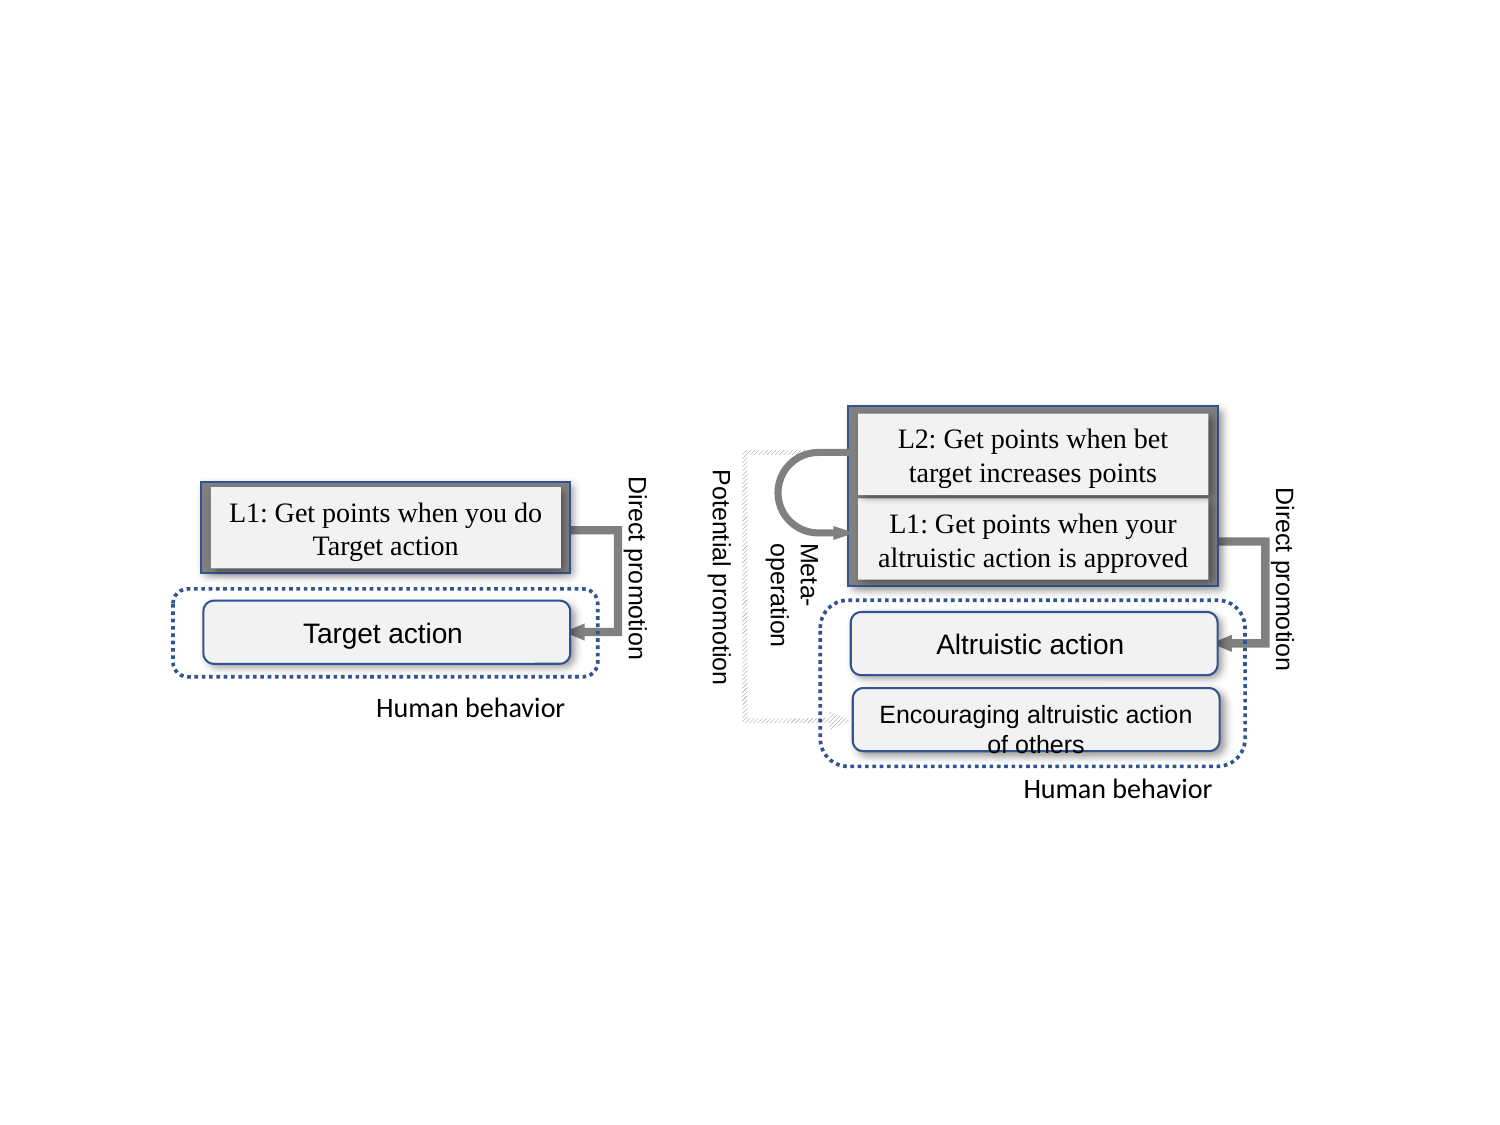

L2: Get points when bet target increases points

L1: Get points when you do Target action
L1: Get points when your altruistic action is approved

Direct promotion
Potential promotion

Direct promotion
Meta-operation

Target action
Altruistic action
Human behavior
Encouraging altruistic action of others
Human behavior